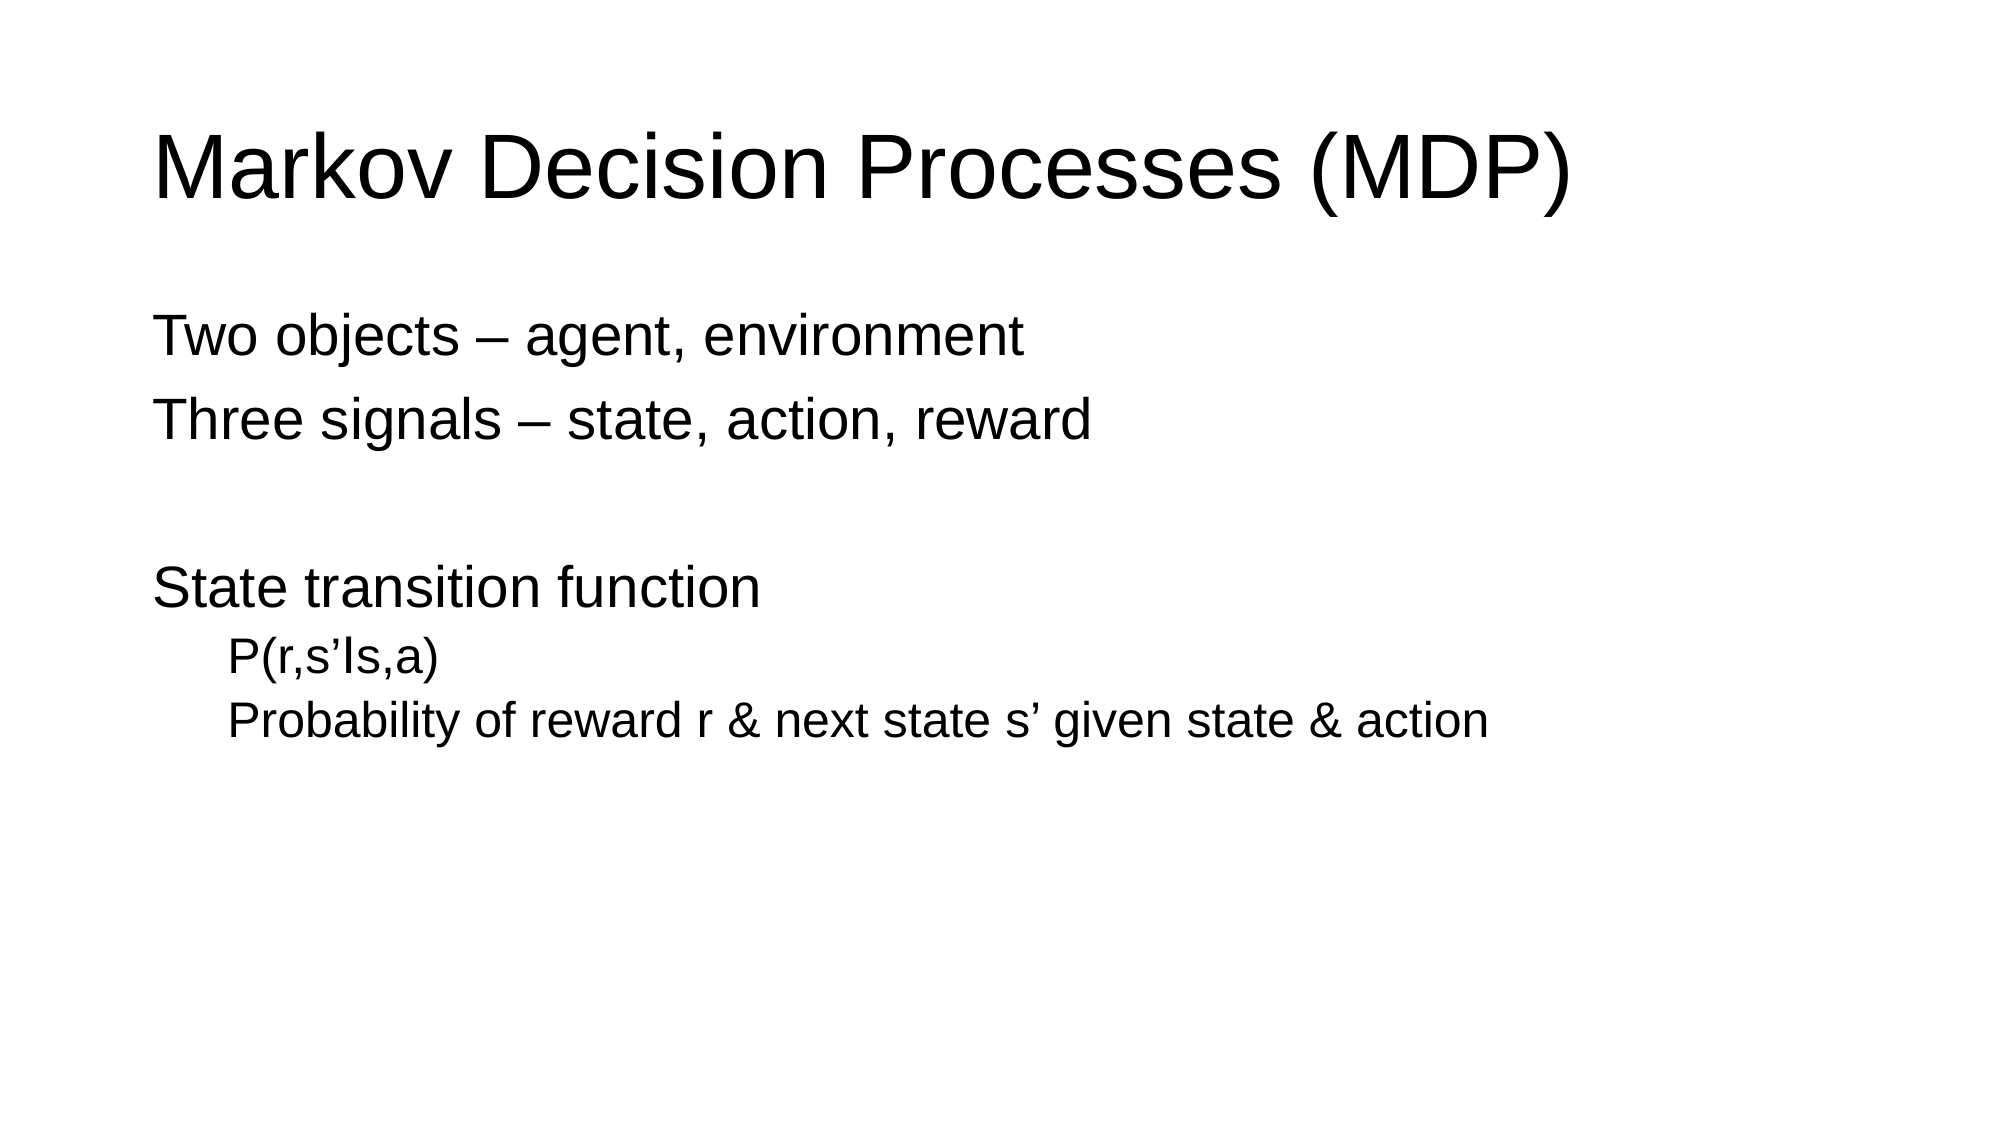

# Markov Decision Processes (MDP)
Two objects – agent, environment
Three signals – state, action, reward

State transition function
P(r,s’Ⅰs,a)
Probability of reward r & next state s’ given state & action